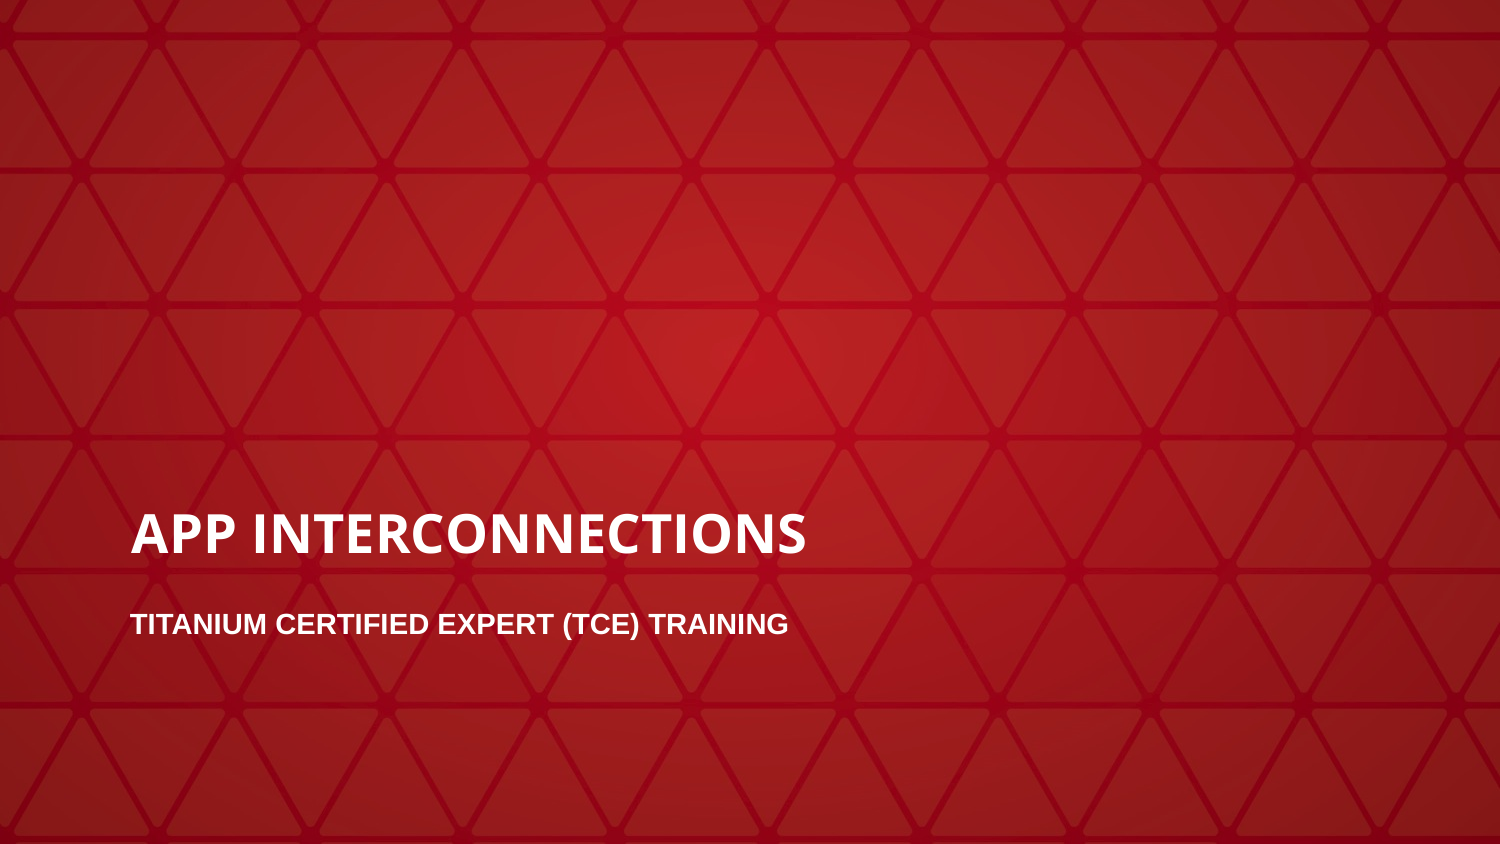

# App Interconnections
Titanium Certified Expert (TCE) Training